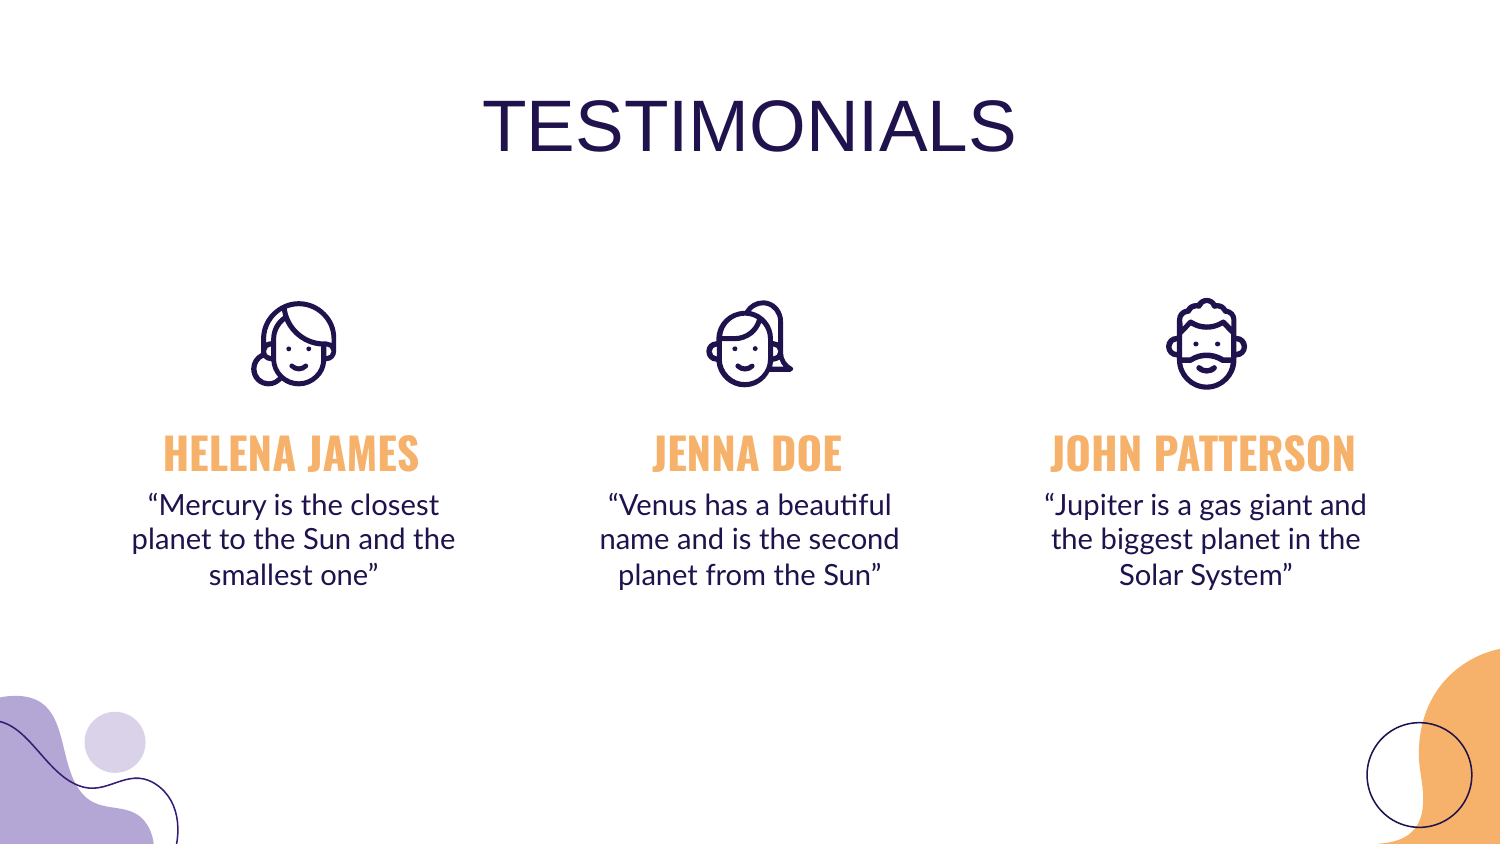

# TESTIMONIALS

HELENA JAMES
JENNA DOE
JOHN PATTERSON
“Mercury is the closest
planet to the Sun and the
smallest one”
“Venus has a beautiful name and is the second planet from the Sun”

“Jupiter is a gas giant and
the biggest planet in the
Solar System”